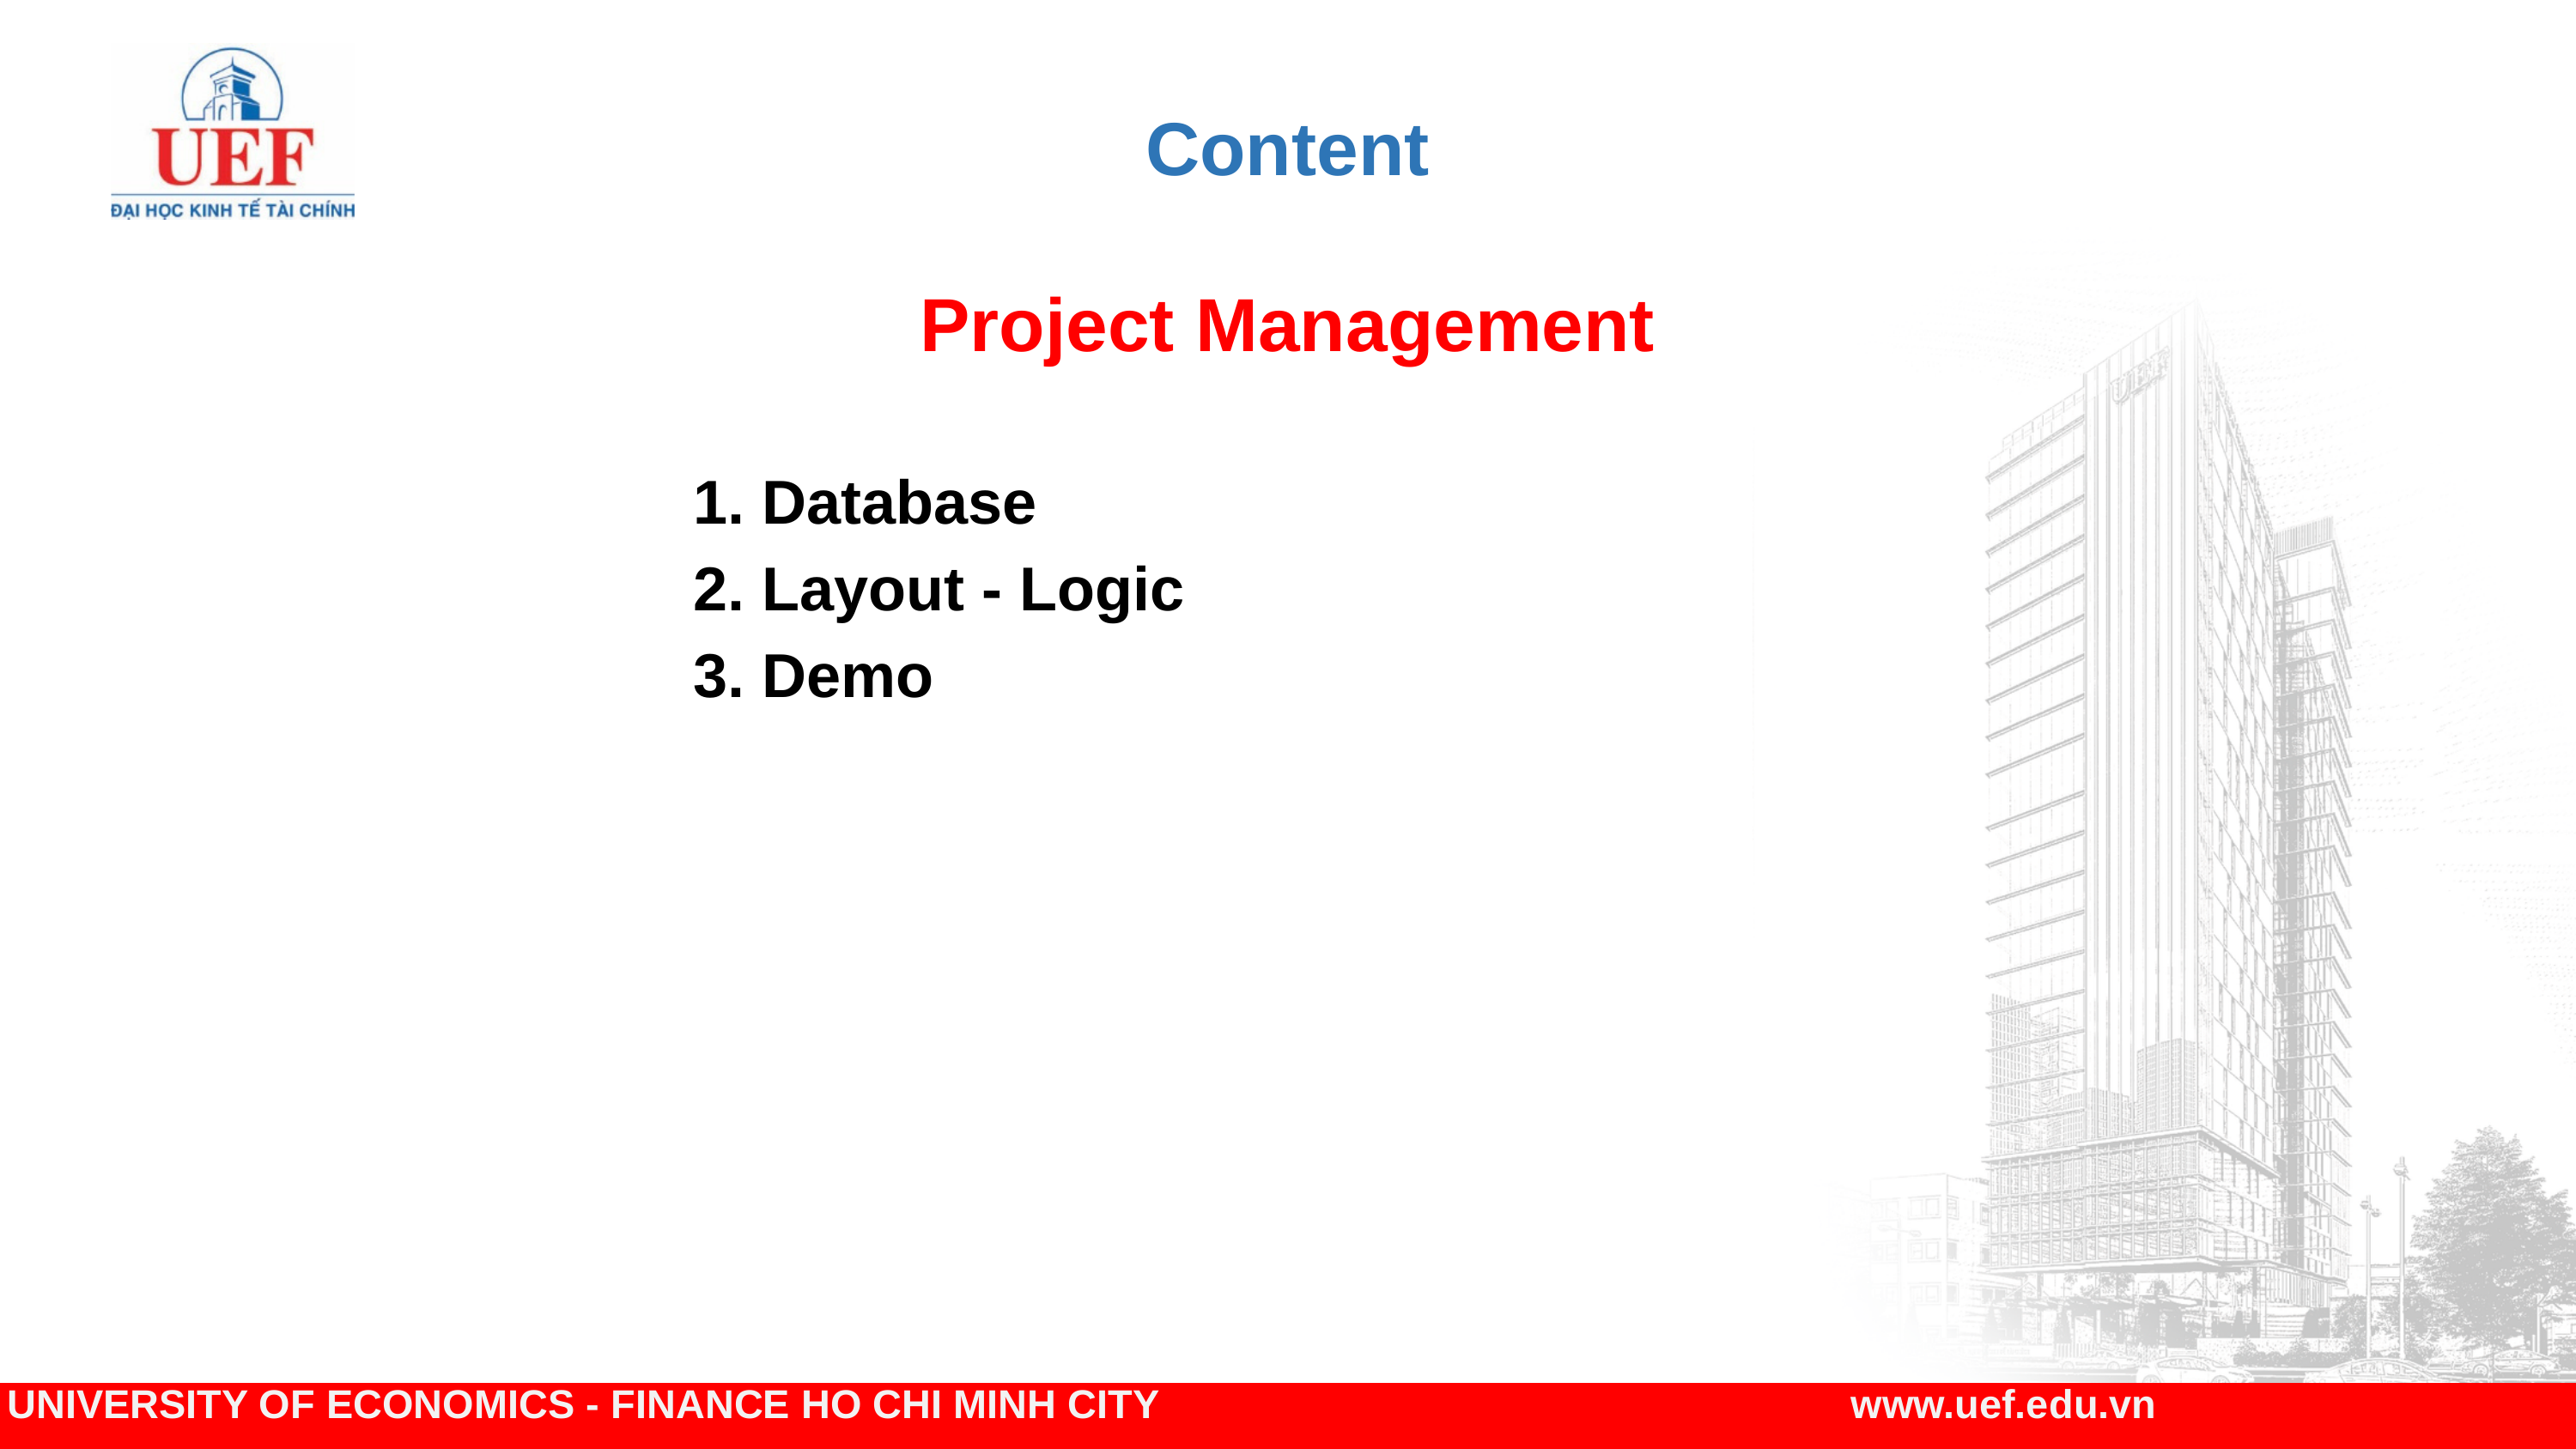

Content

Project Management
1. Database
2. Layout - Logic
3. Demo
UNIVERSITY OF ECONOMICS - FINANCE HO CHI MINH CITY                                                              www.uef.edu.vn